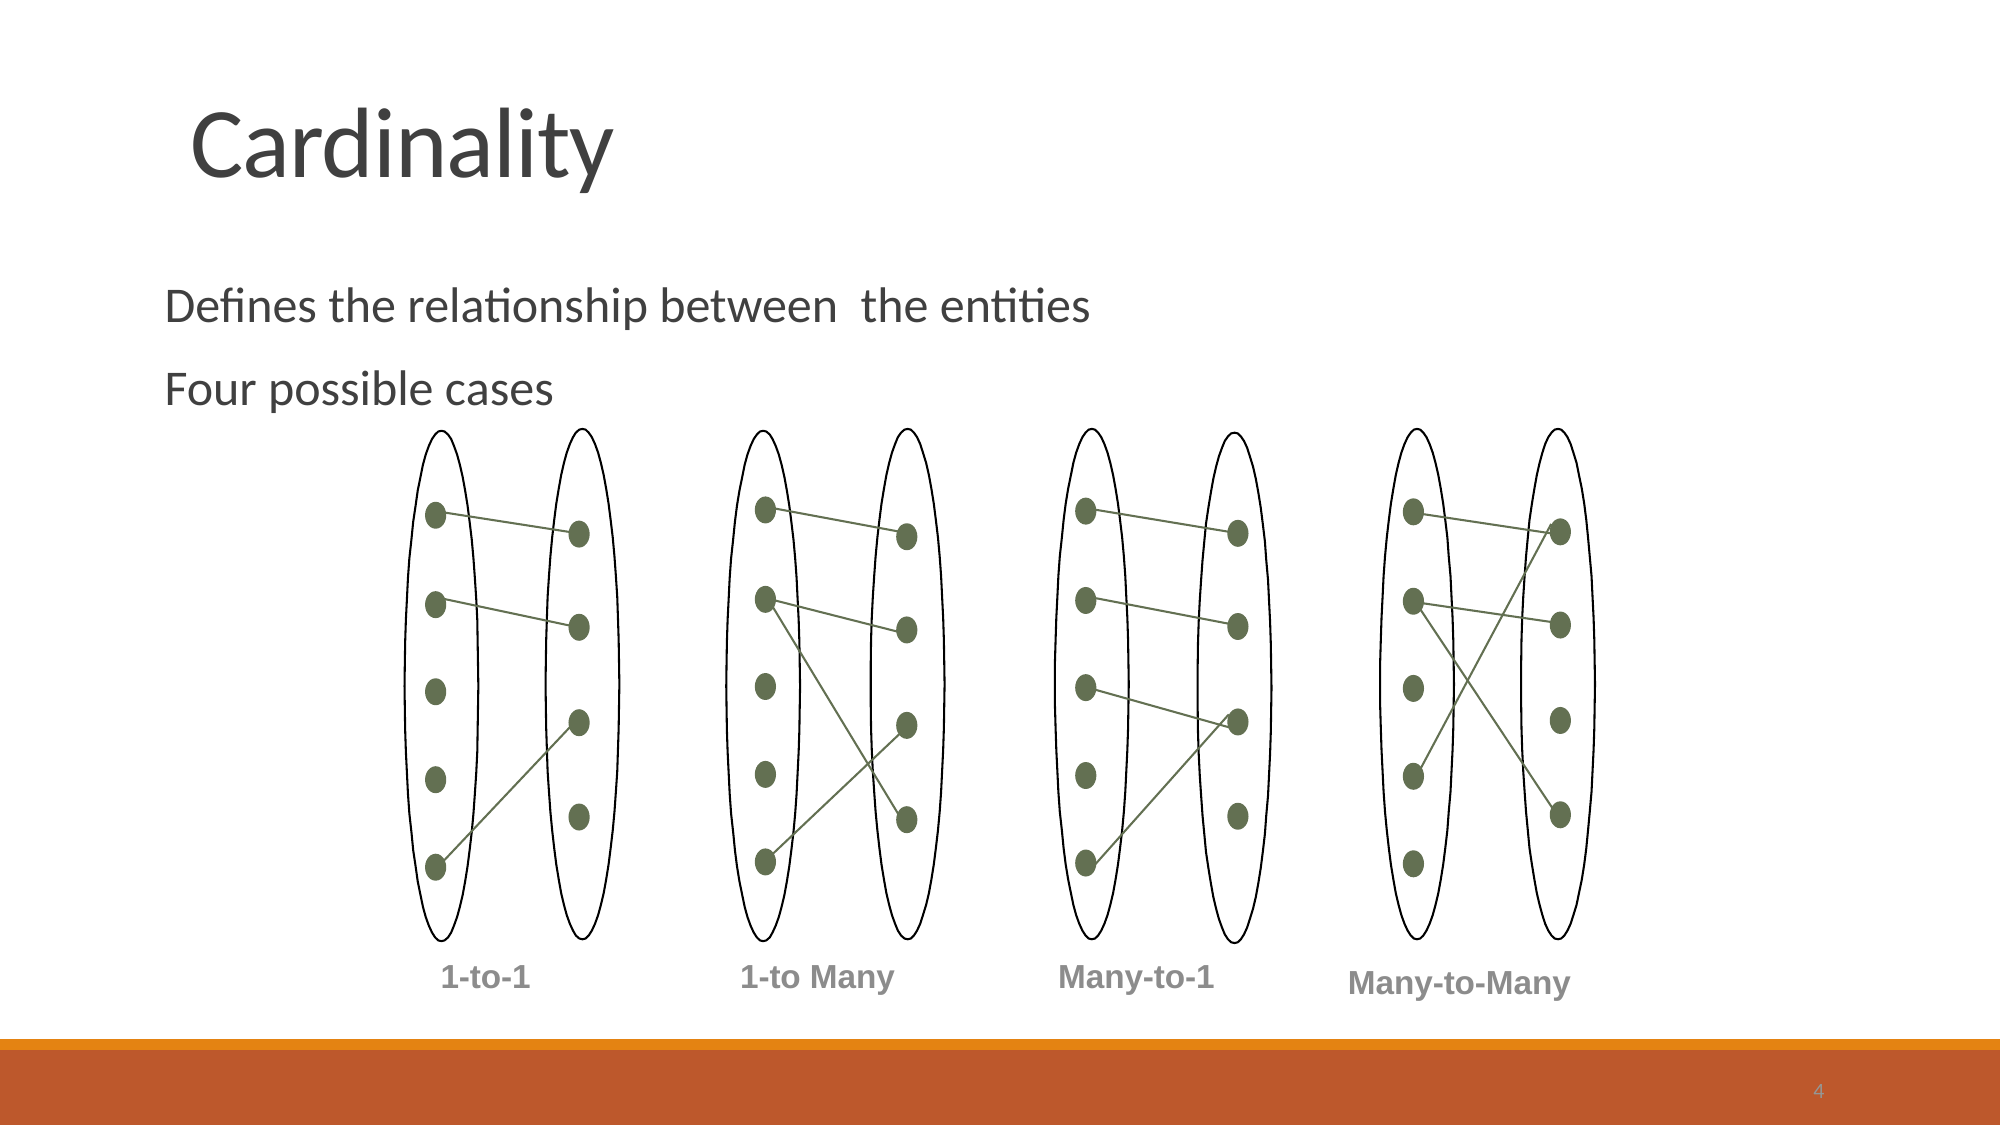

# Cardinality
Defines the relationship between  the entities
Four possible cases

1-to-1
1-to Many
Many-to-1
Many-to-Many
4